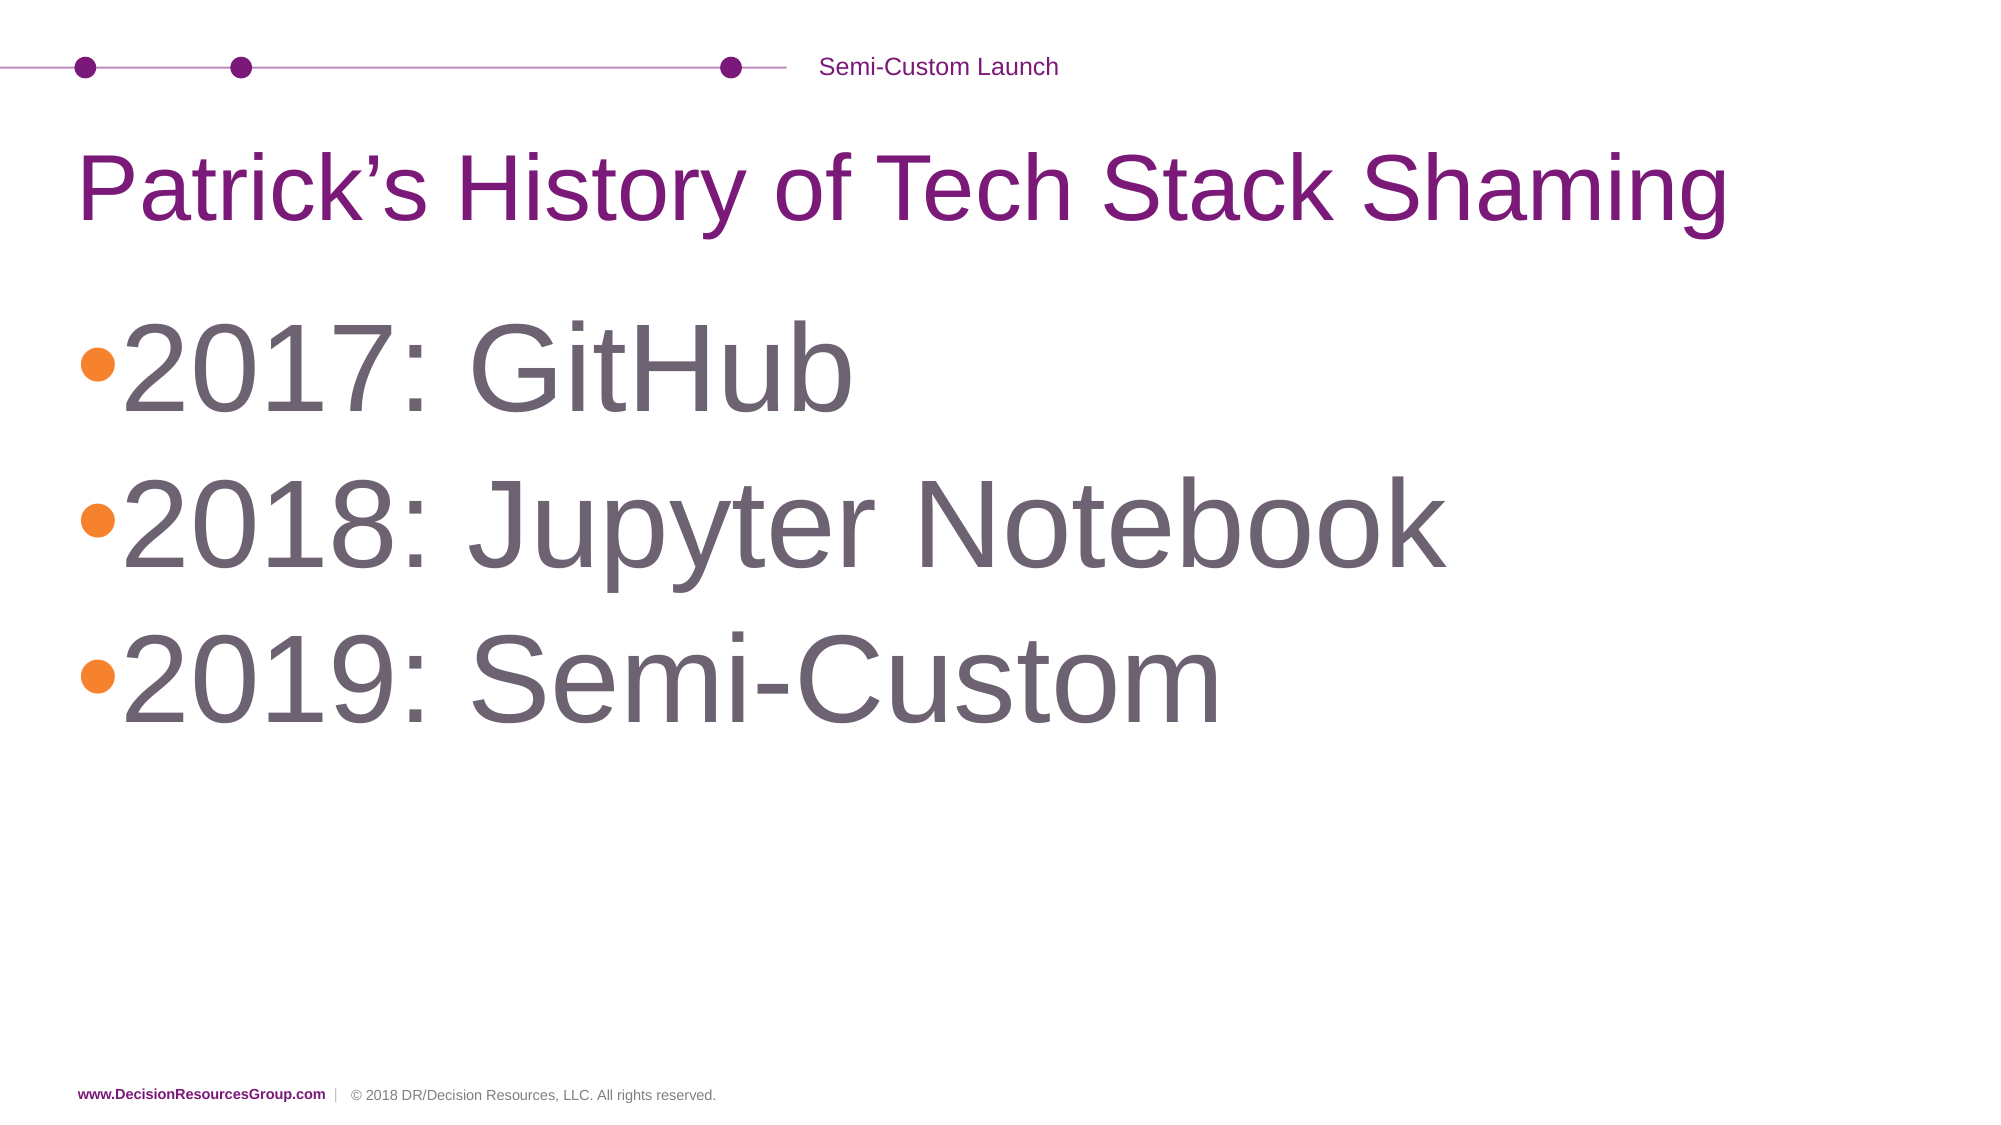

Semi-Custom Launch
# Patrick’s History of Tech Stack Shaming
2017: GitHub
2018: Jupyter Notebook
2019: Semi-Custom
© 2018 DR/Decision Resources, LLC. All rights reserved.